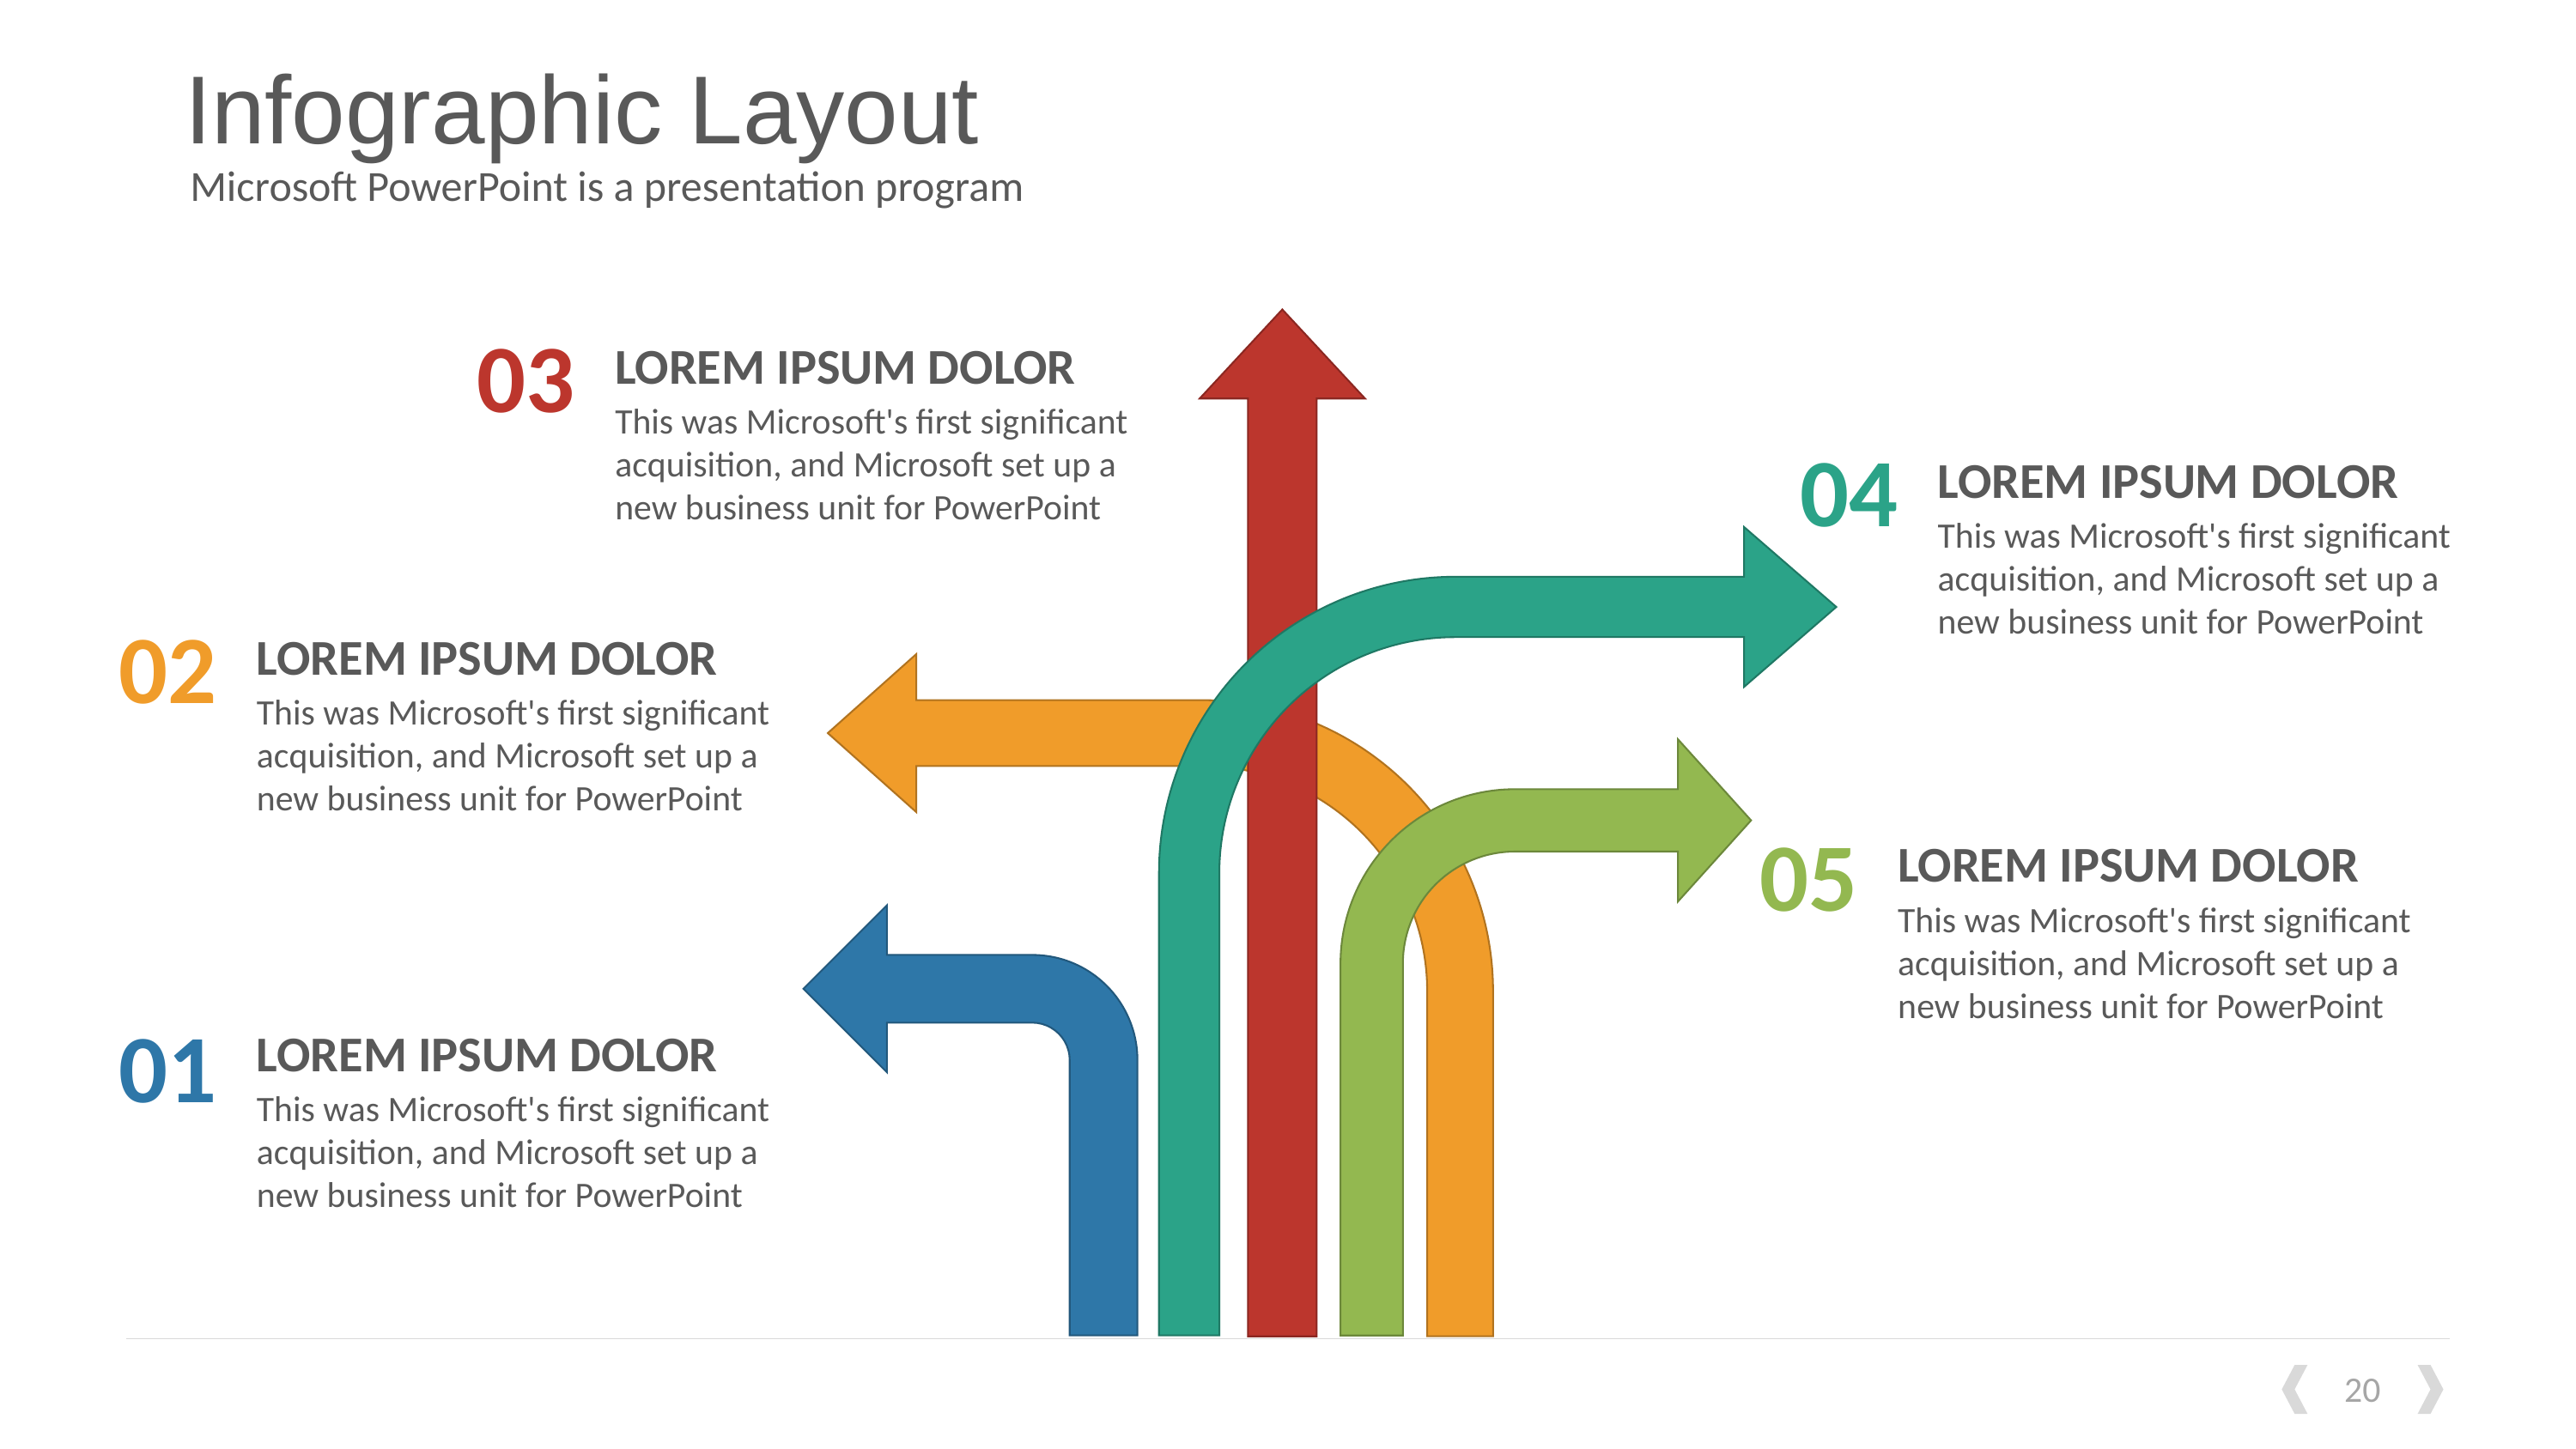

# Infographic Layout
Microsoft PowerPoint is a presentation program

03
LOREM IPSUM DOLOR
This was Microsoft's first significant acquisition, and Microsoft set up a new business unit for PowerPoint

04
LOREM IPSUM DOLOR
This was Microsoft's first significant acquisition, and Microsoft set up a new business unit for PowerPoint

02
LOREM IPSUM DOLOR
This was Microsoft's first significant acquisition, and Microsoft set up a new business unit for PowerPoint

05
LOREM IPSUM DOLOR
This was Microsoft's first significant acquisition, and Microsoft set up a new business unit for PowerPoint

01
LOREM IPSUM DOLOR
This was Microsoft's first significant acquisition, and Microsoft set up a new business unit for PowerPoint